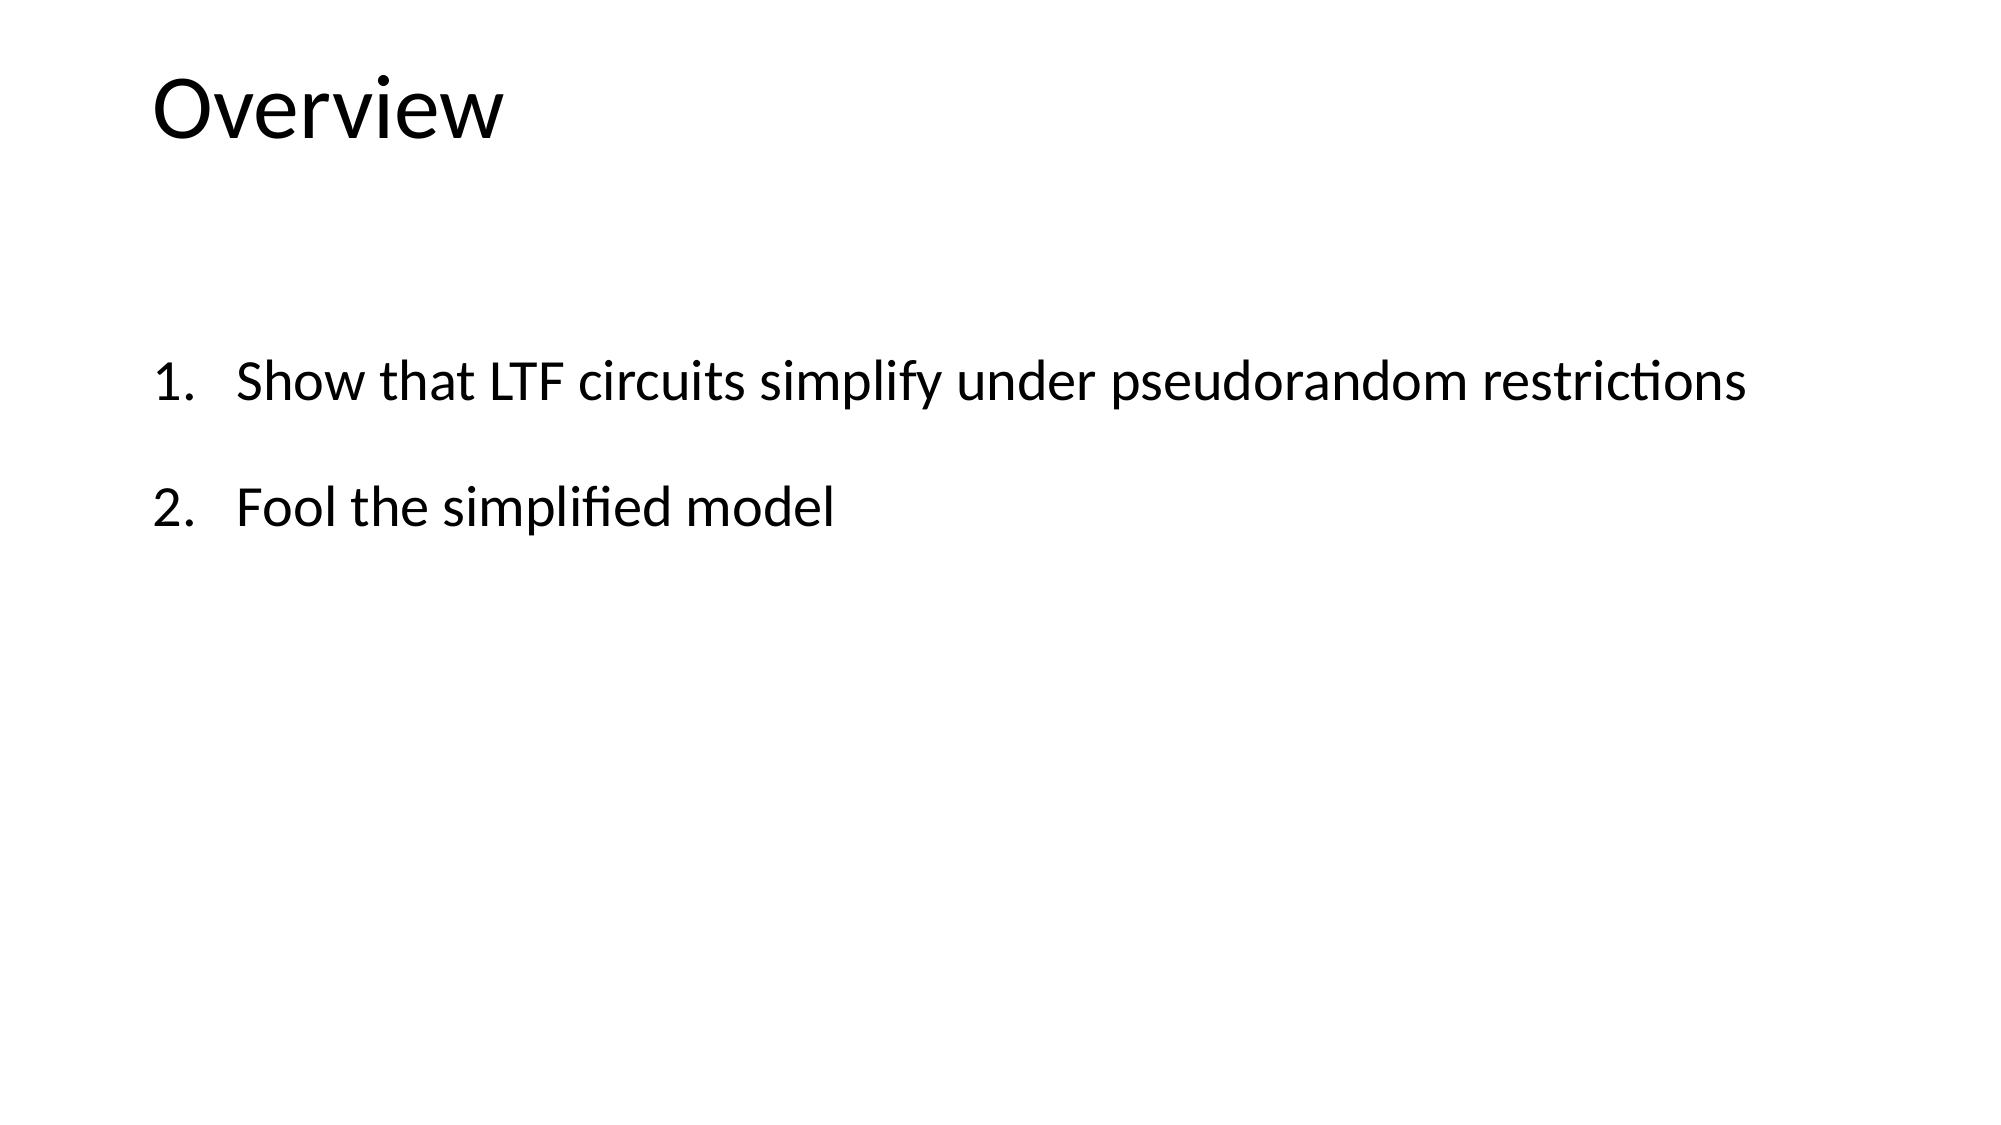

# Overview
Show that LTF circuits simplify under pseudorandom restrictions
Fool the simplified model